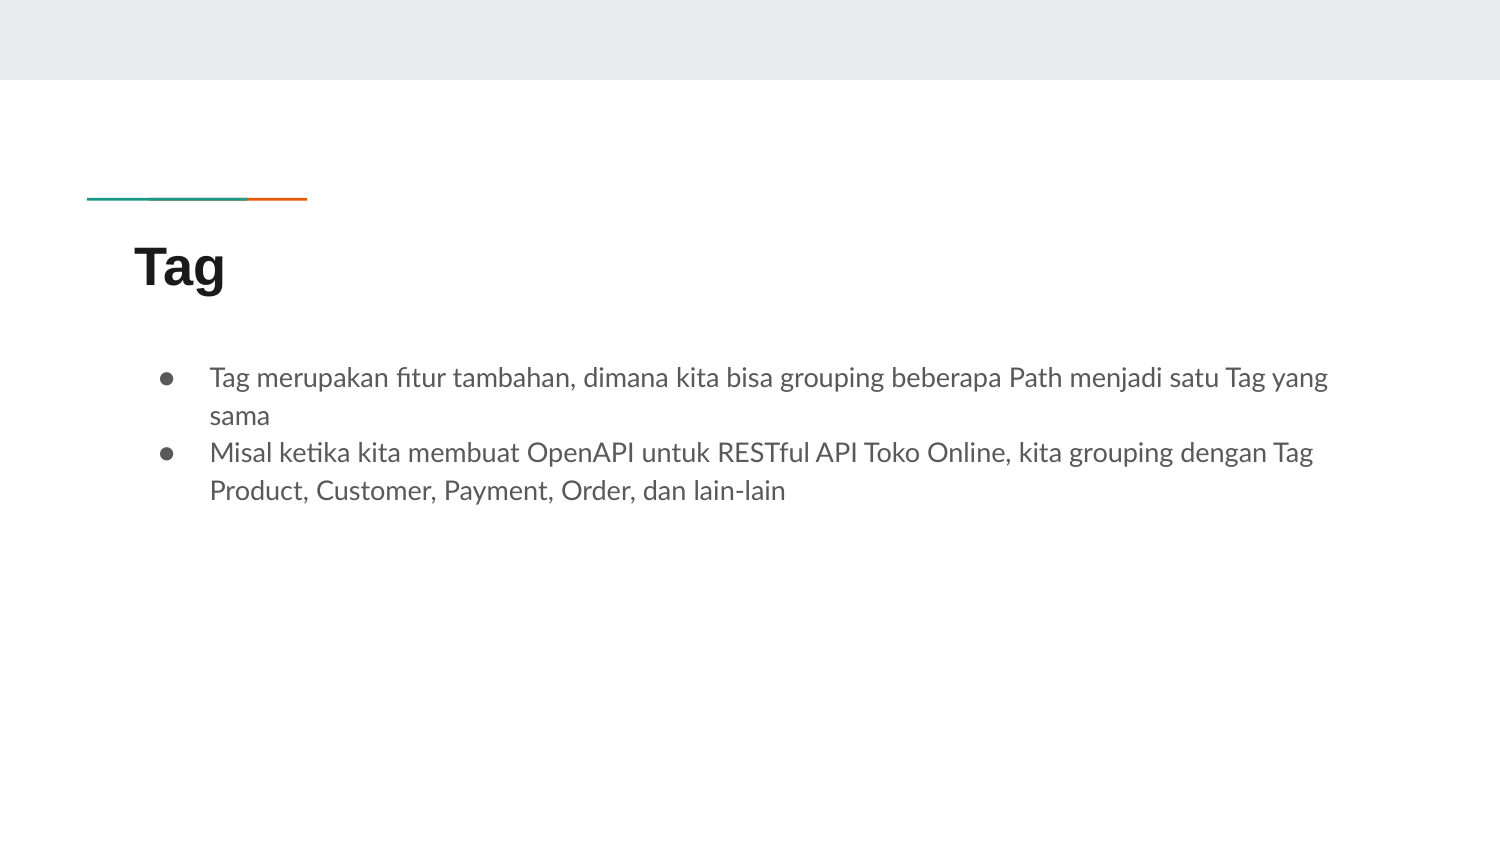

# Tag
Tag merupakan fitur tambahan, dimana kita bisa grouping beberapa Path menjadi satu Tag yang sama
Misal ketika kita membuat OpenAPI untuk RESTful API Toko Online, kita grouping dengan Tag Product, Customer, Payment, Order, dan lain-lain